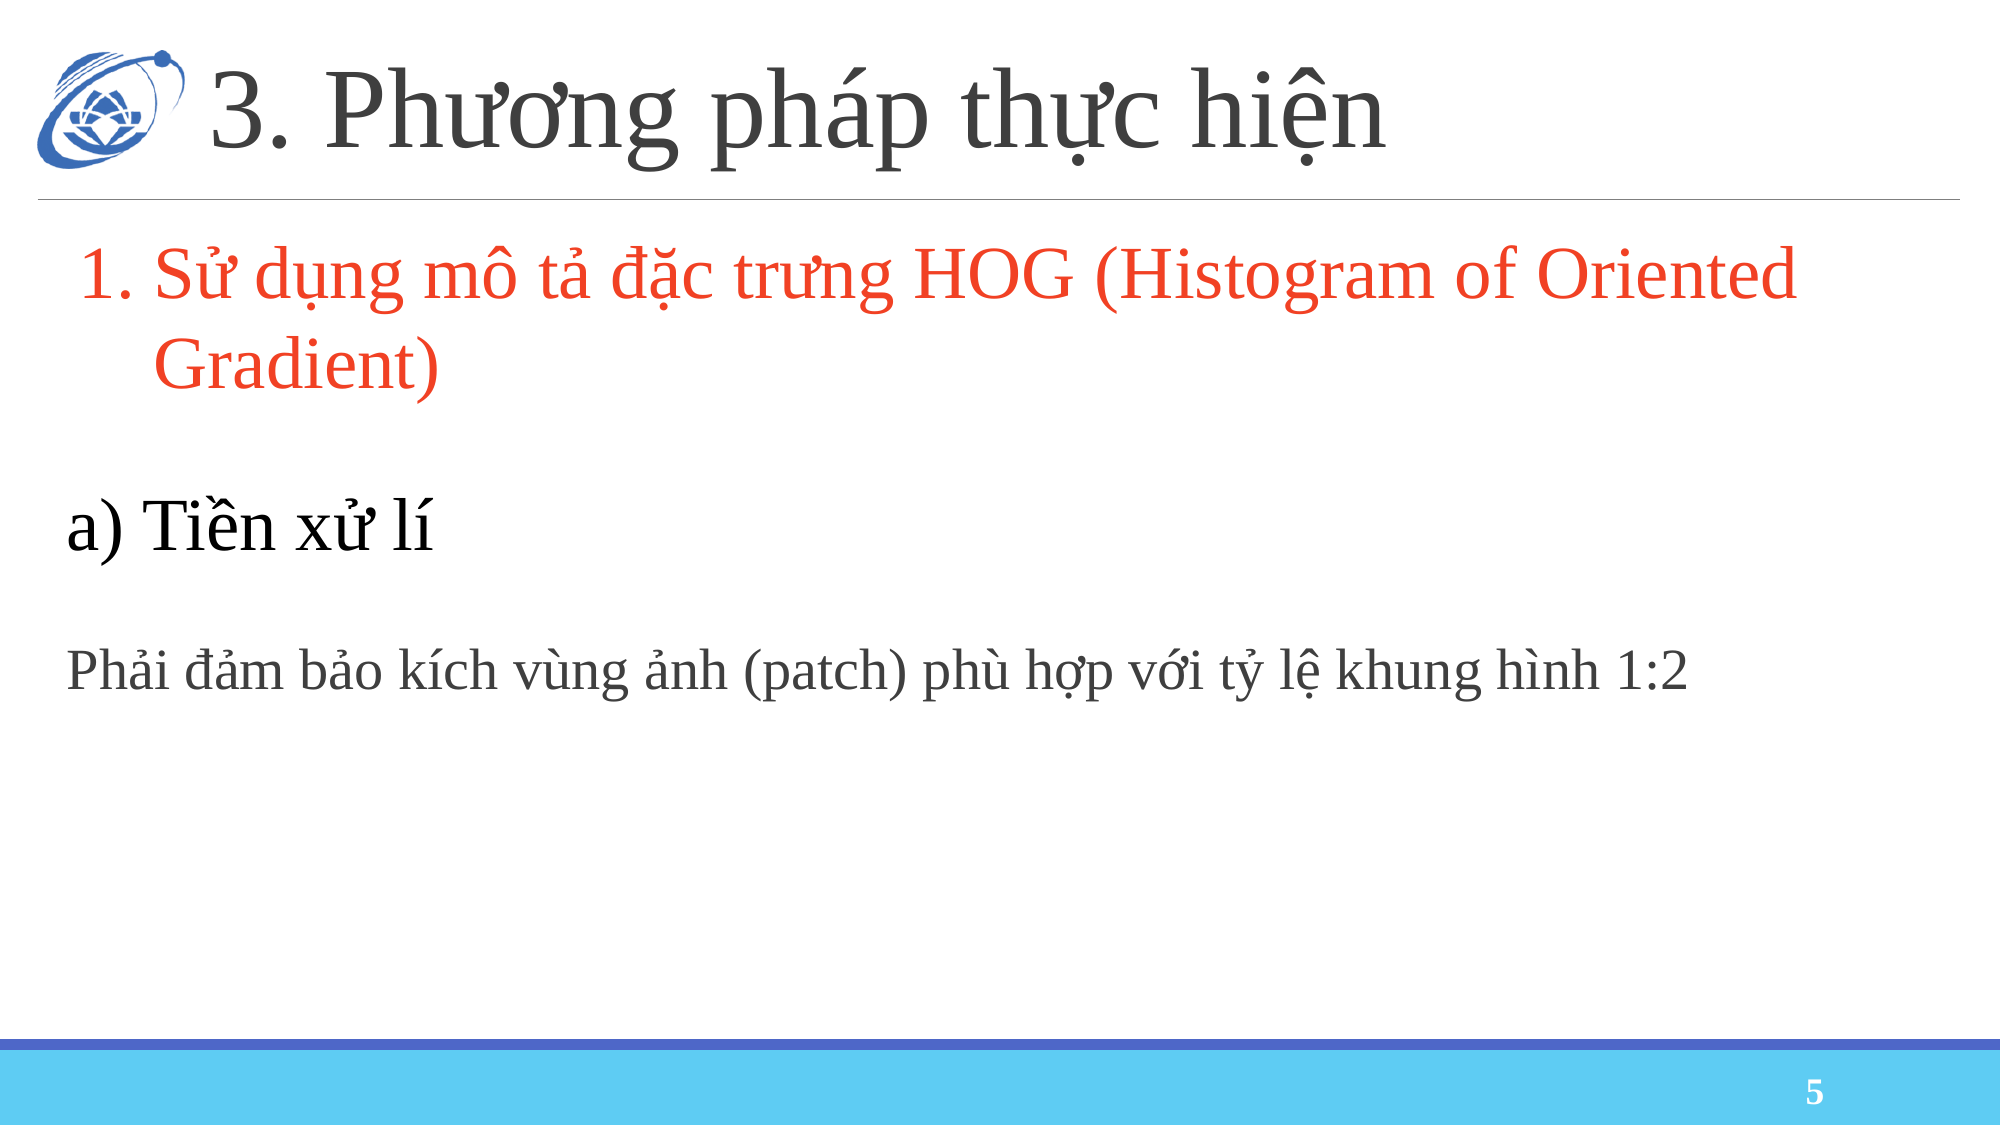

# 3. Phương pháp thực hiện
Sử dụng mô tả đặc trưng HOG (Histogram of Oriented Gradient)

a) Tiền xử lí
Phải đảm bảo kích vùng ảnh (patch) phù hợp với tỷ lệ khung hình 1:2
5